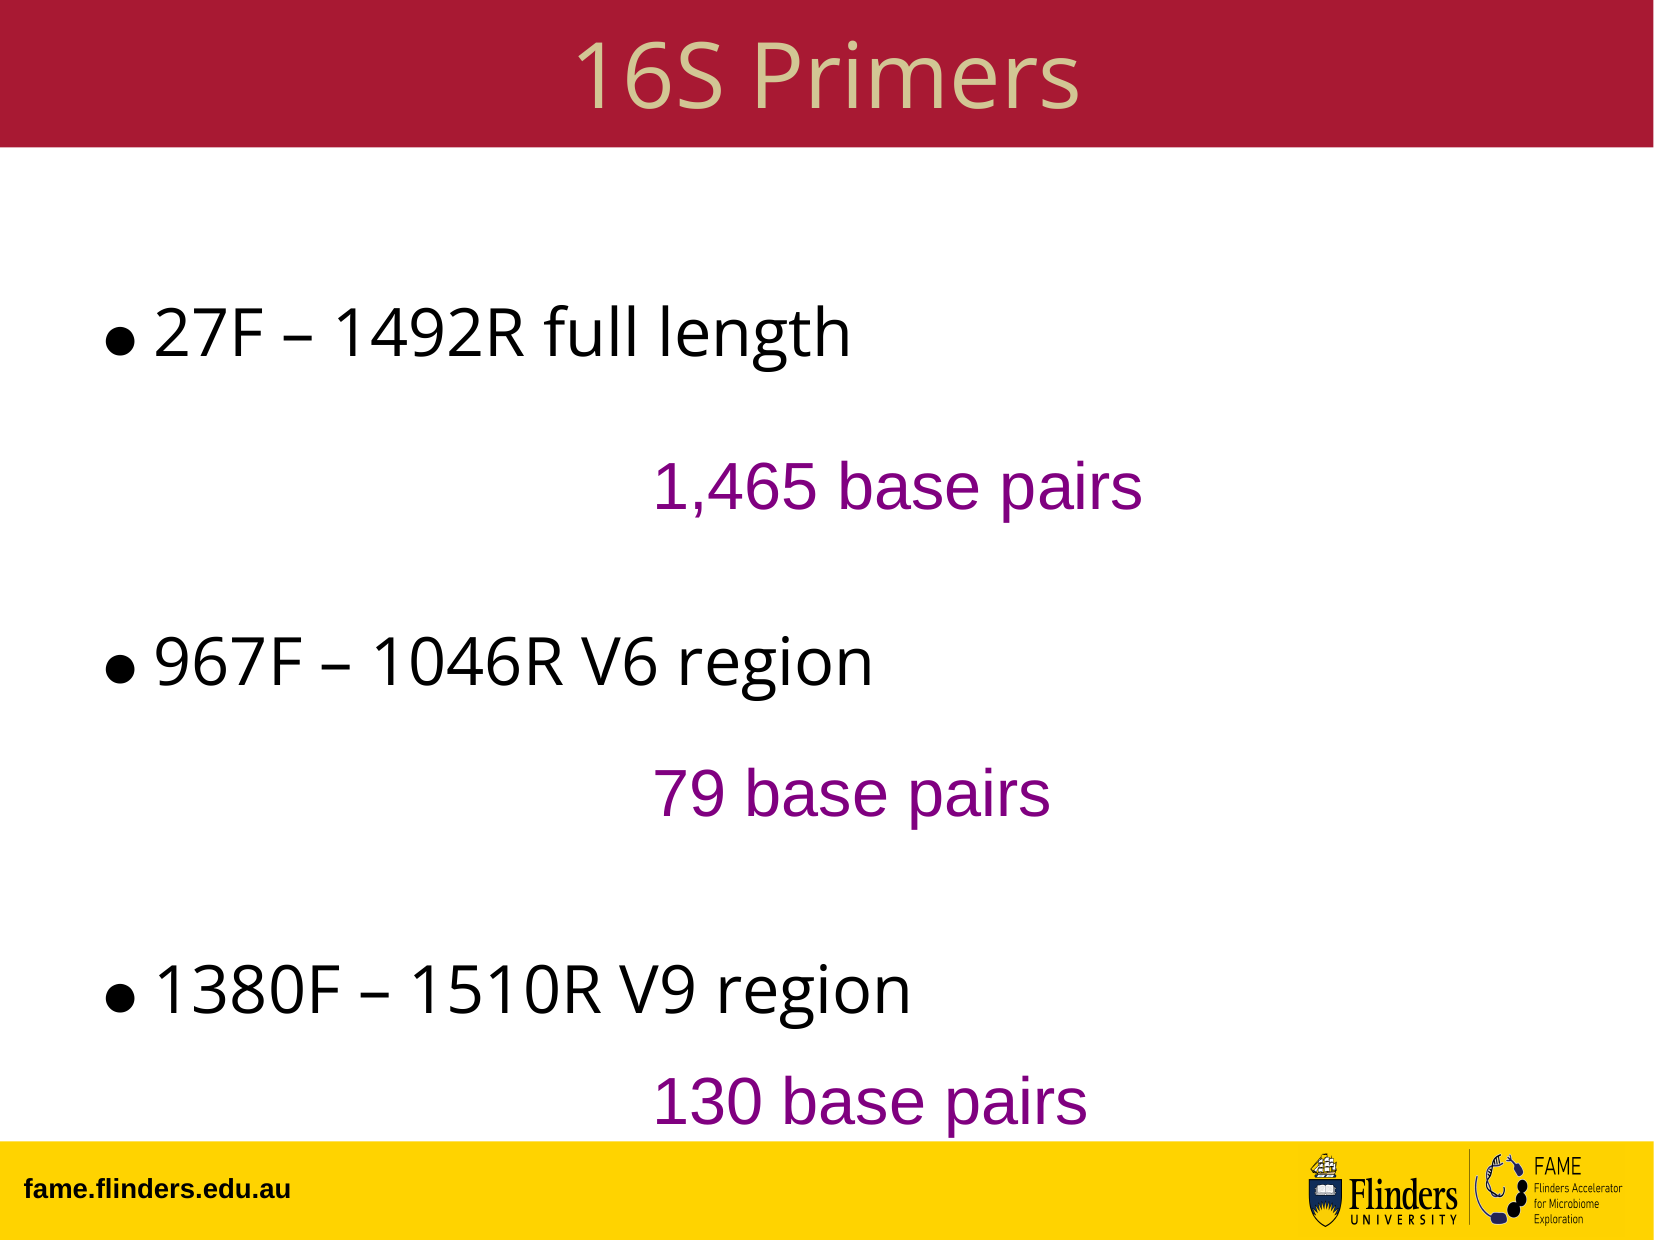

16S Primers
27F – 1492R full length

967F – 1046R V6 region

1380F – 1510R V9 region
1,465 base pairs
79 base pairs
130 base pairs